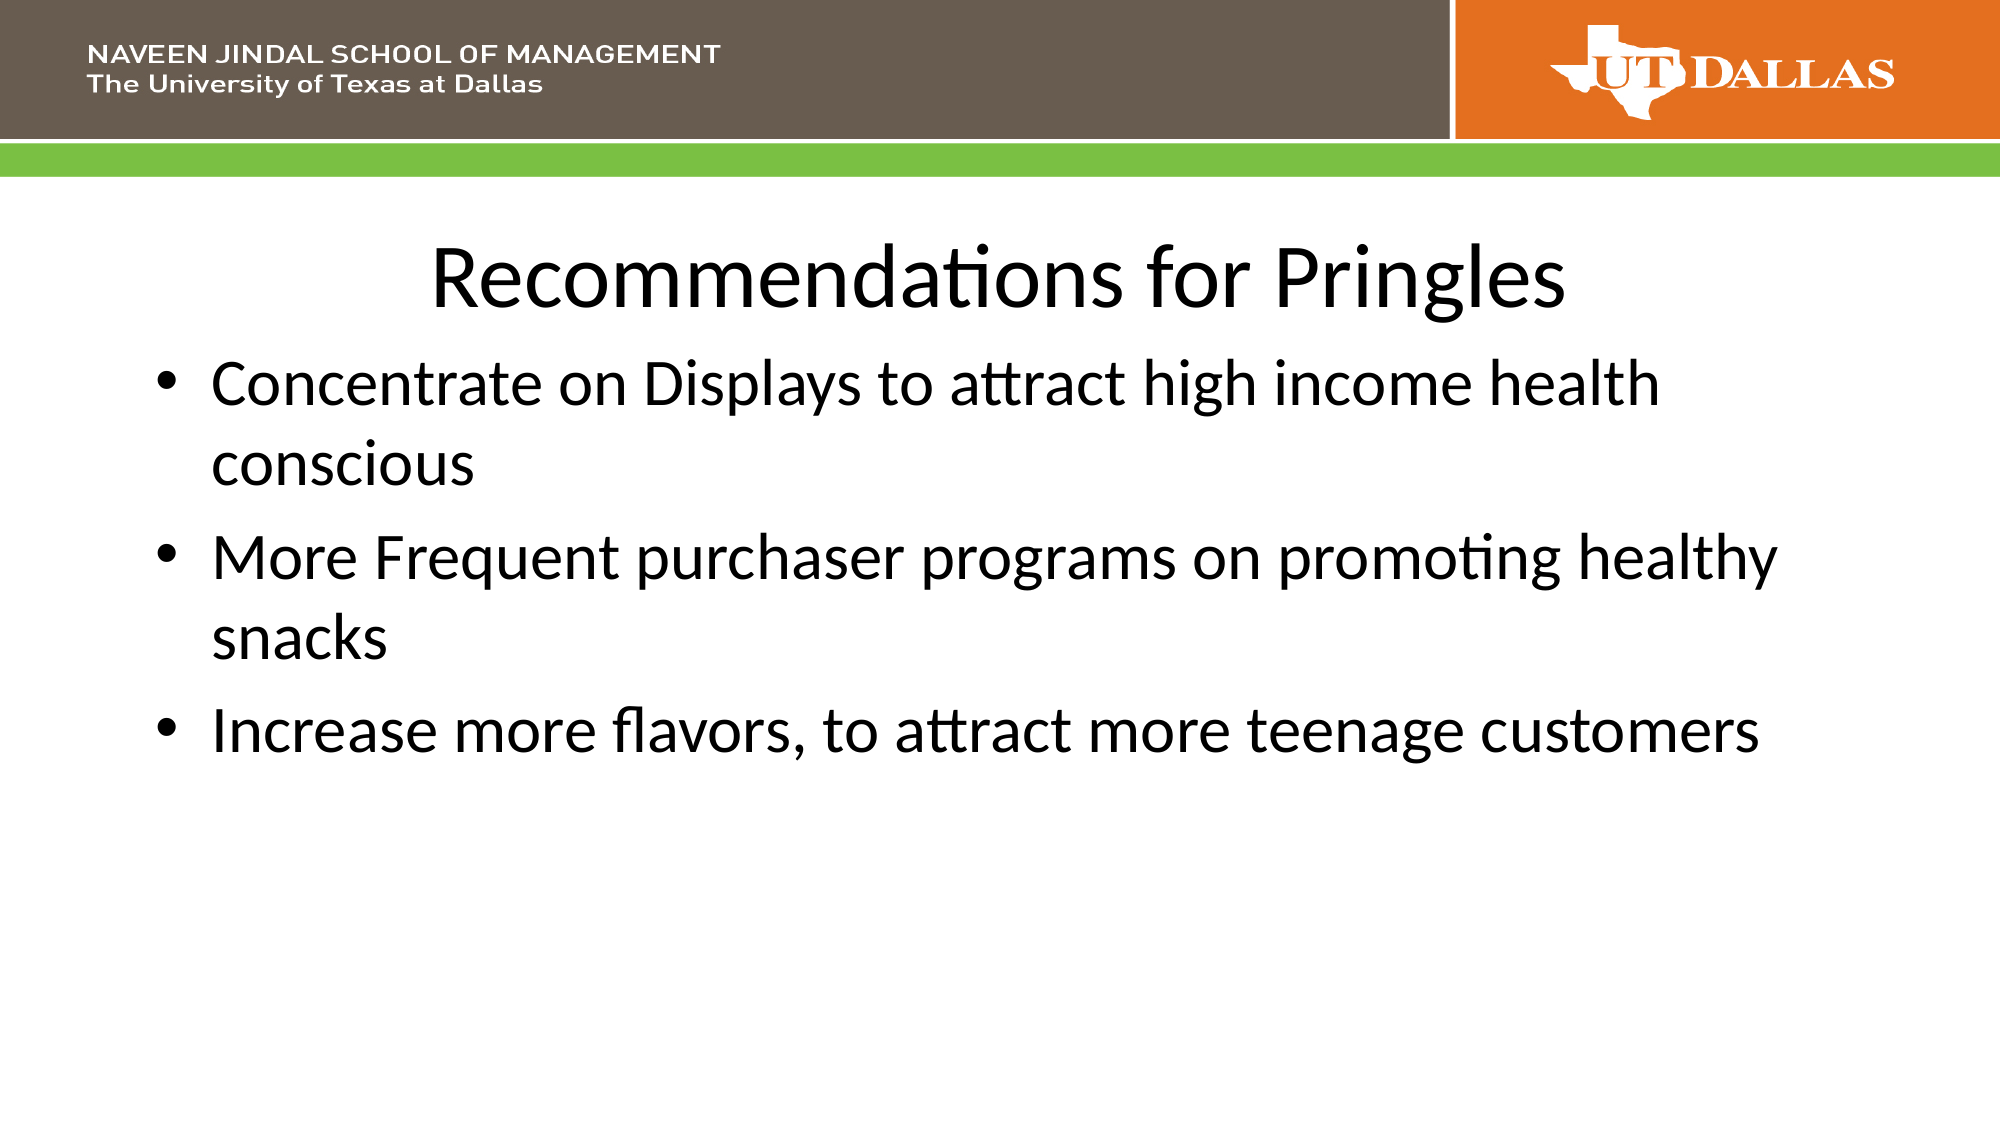

# Recommendations for Pringles
Concentrate on Displays to attract high income health conscious
More Frequent purchaser programs on promoting healthy snacks
Increase more flavors, to attract more teenage customers